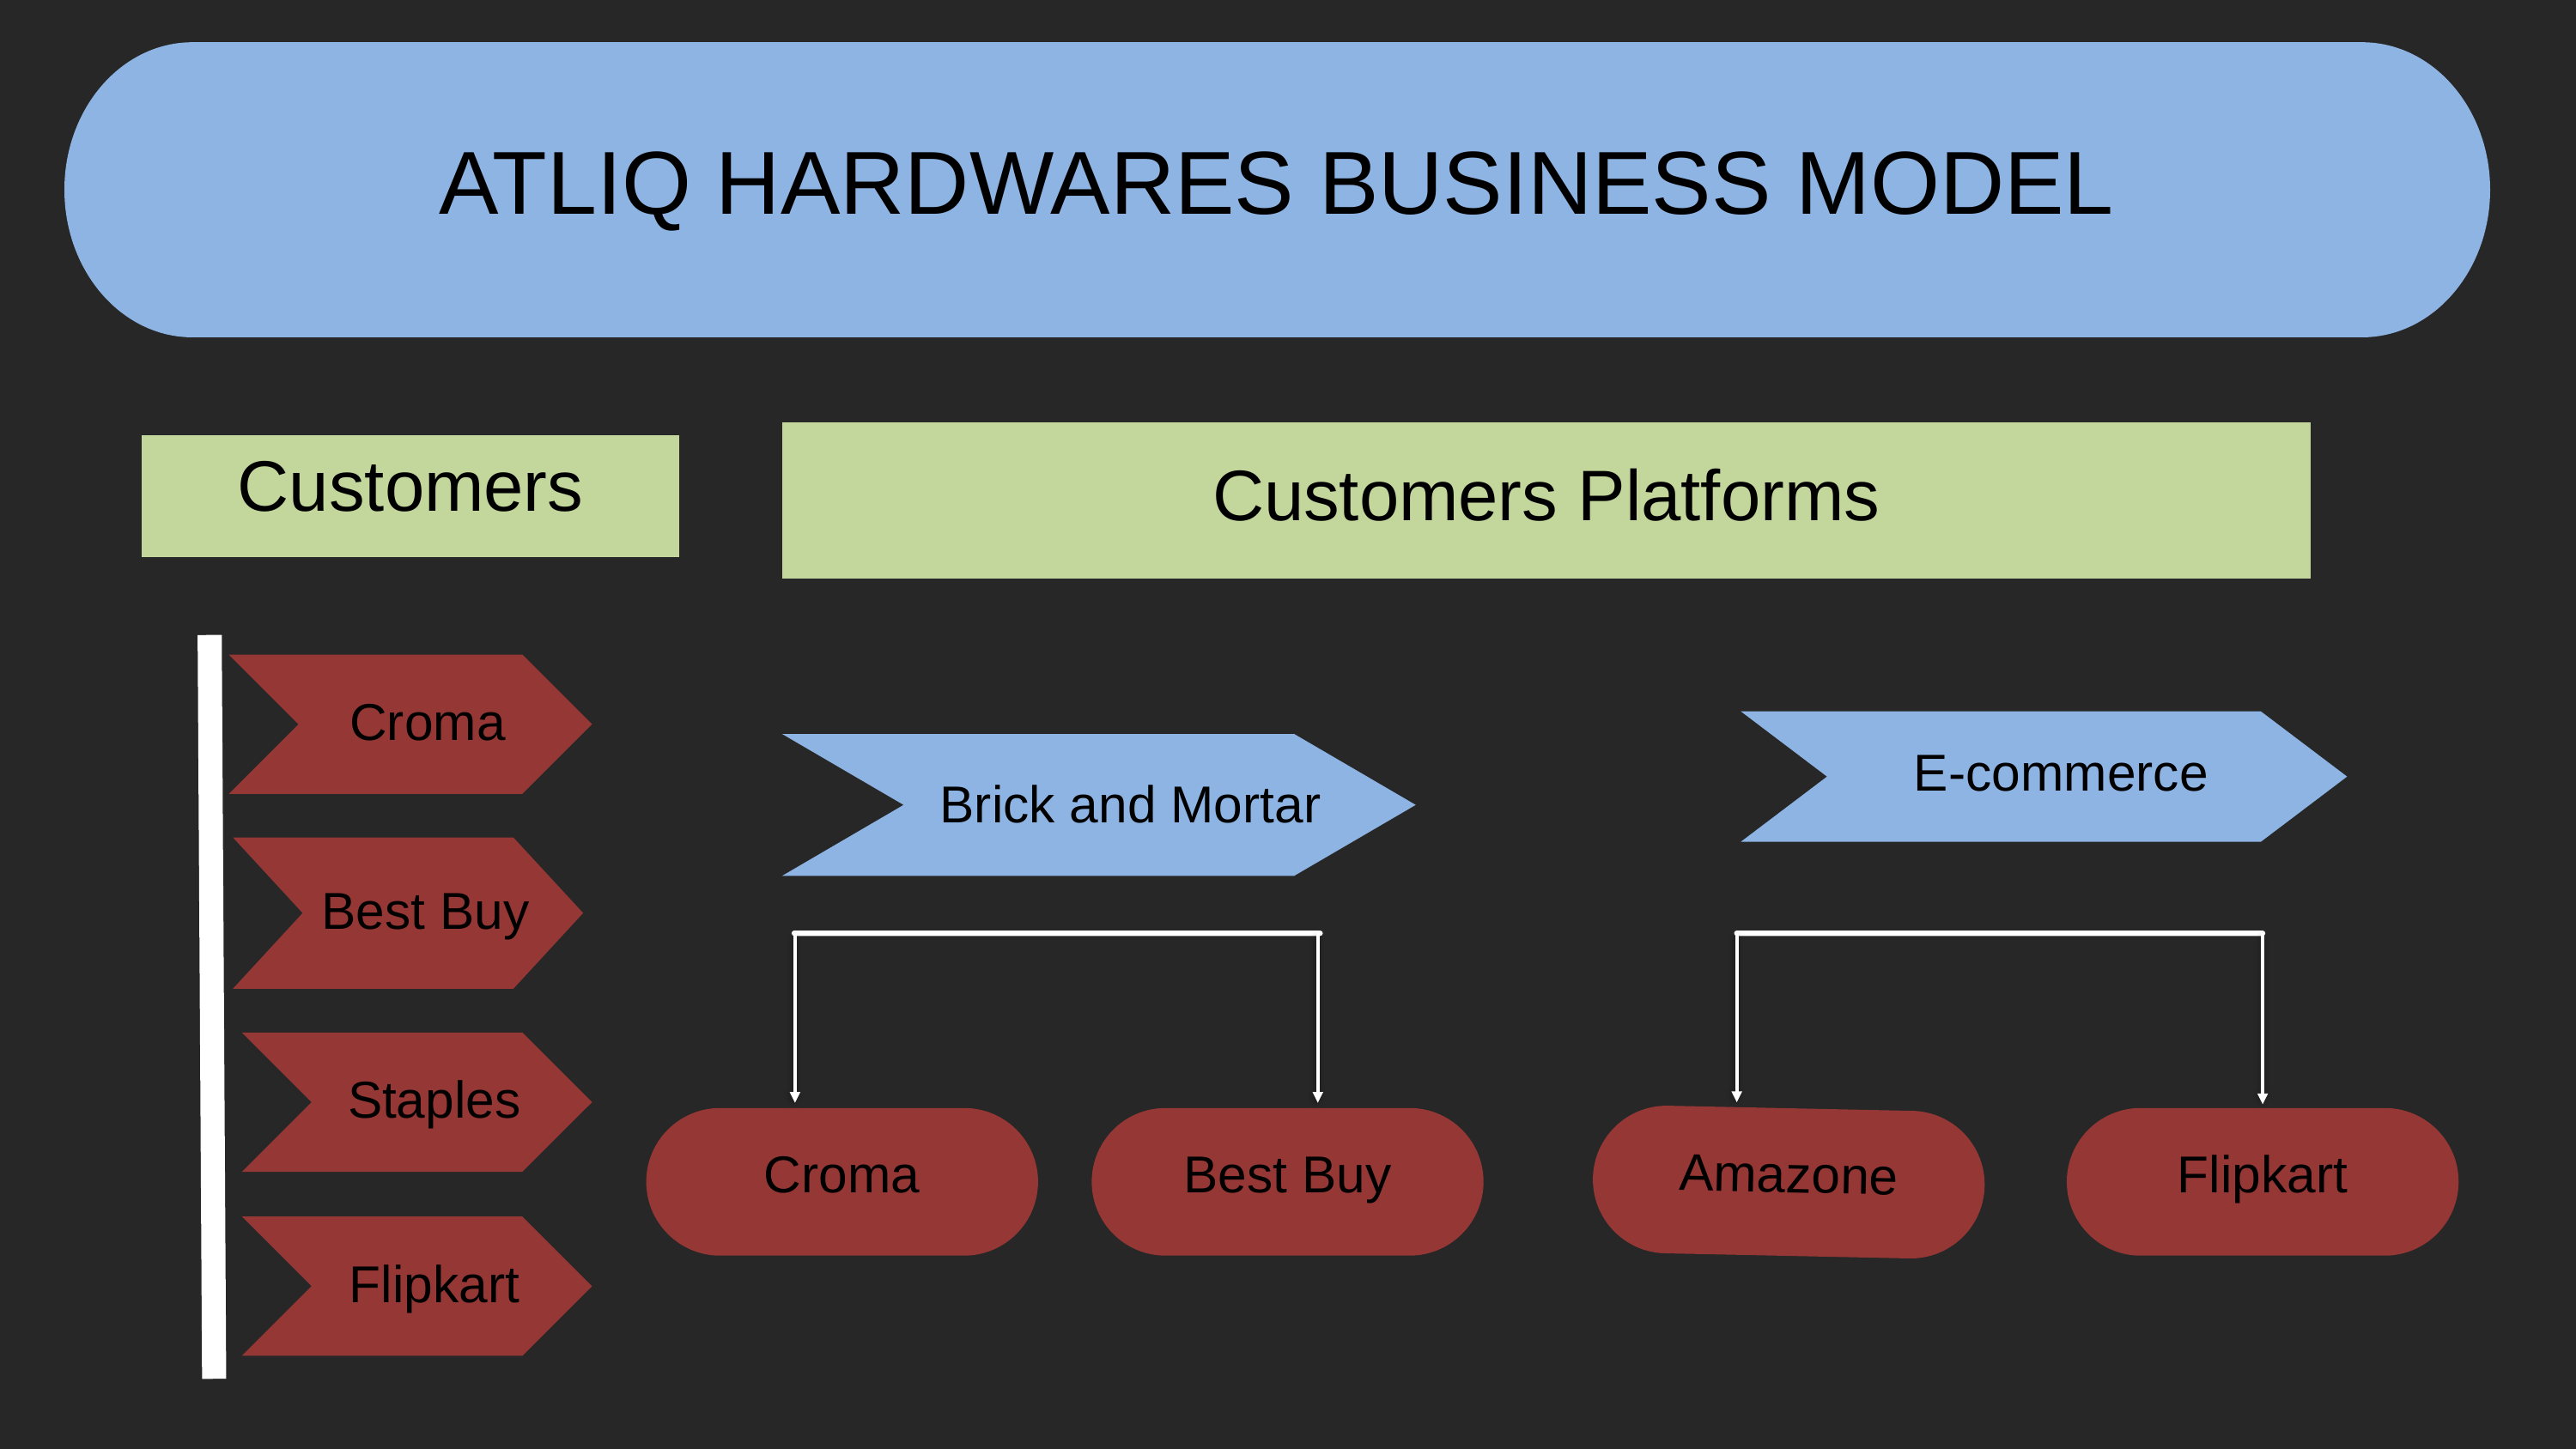

ATLIQ HARDWARES BUSINESS MODEL
Customers Platforms

Customers

Croma
E-commerce

Brick and Mortar

Best Buy

Staples

Croma

Best Buy

Flipkart

Amazone

Flipkart